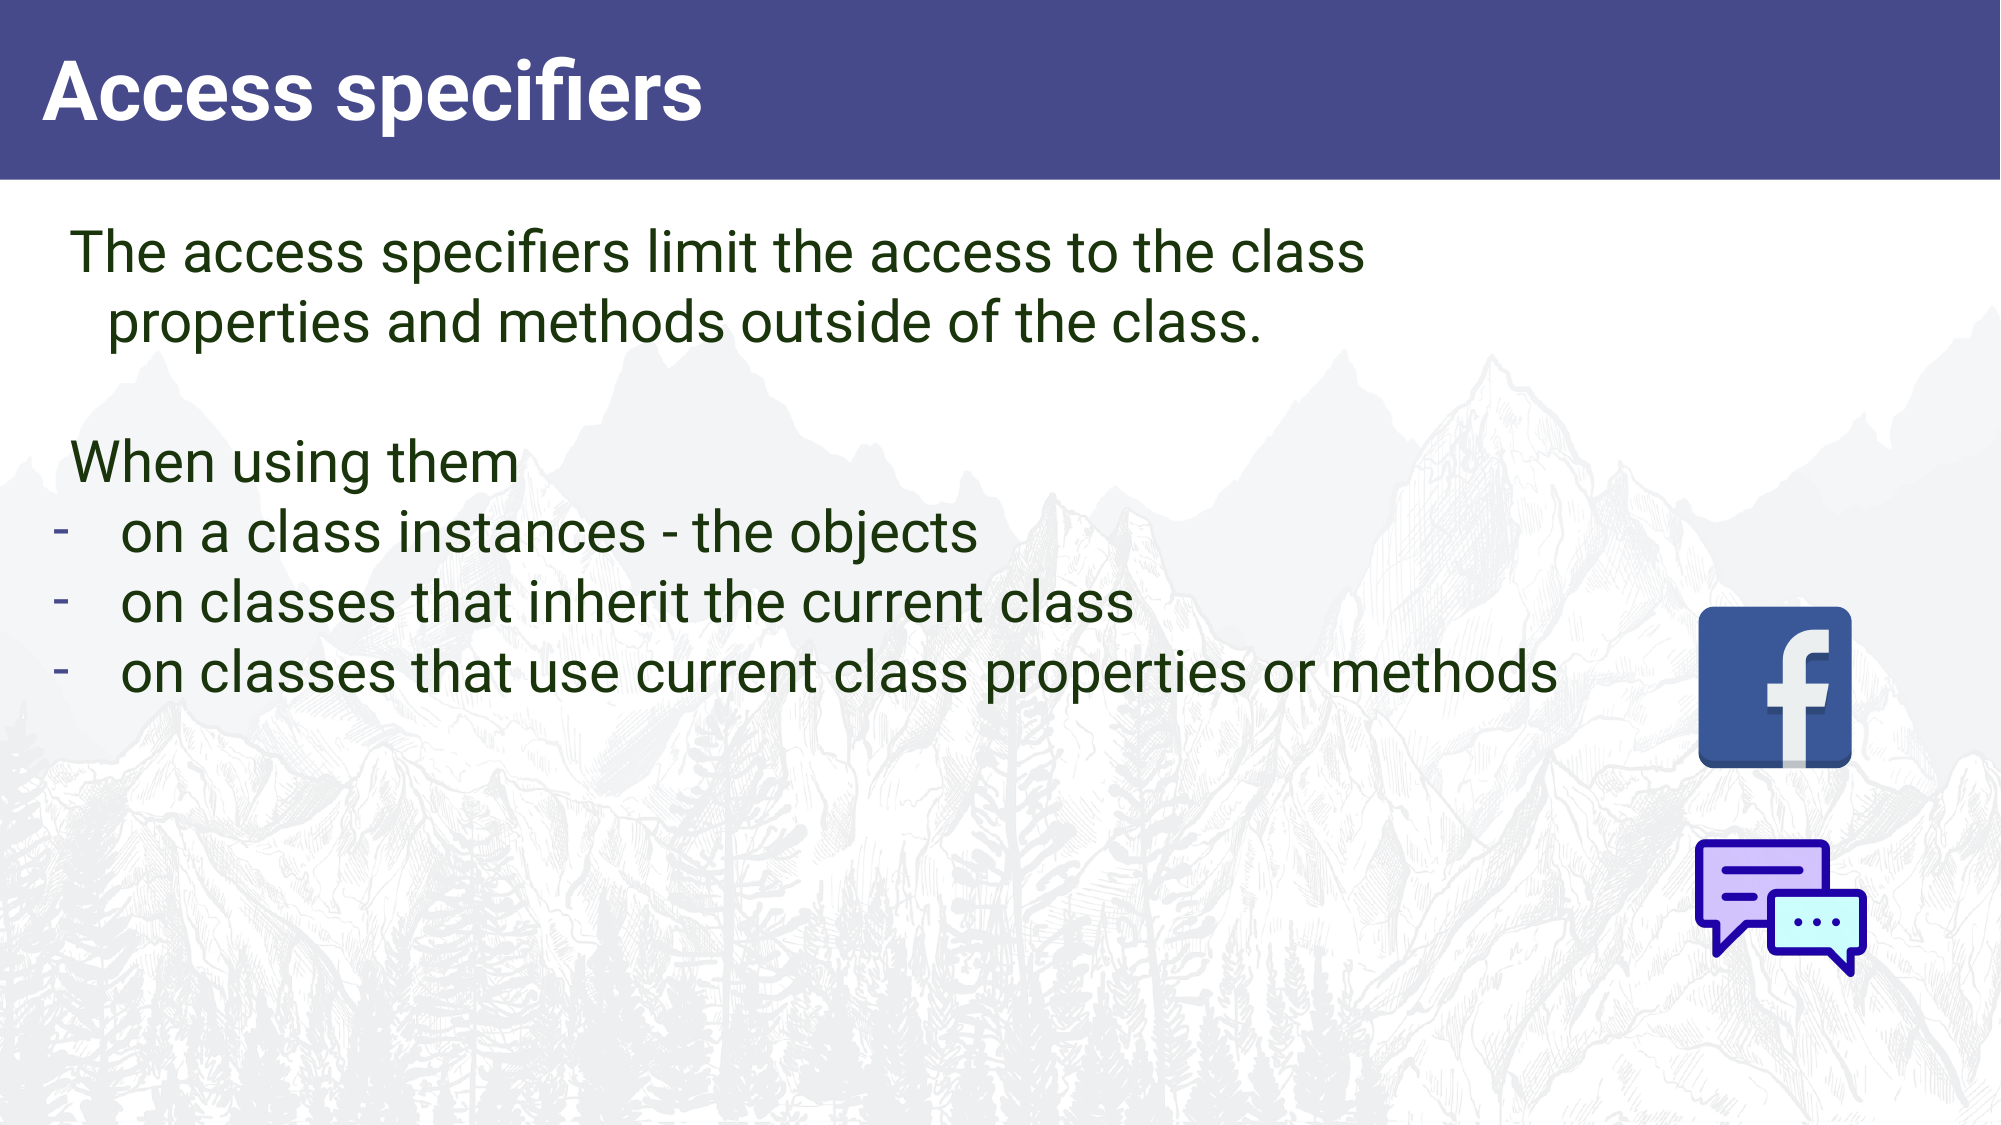

# Access specifiers
The access specifiers limit the access to the class properties and methods outside of the class.

When using them
on a class instances - the objects
on classes that inherit the current class
on classes that use current class properties or methods